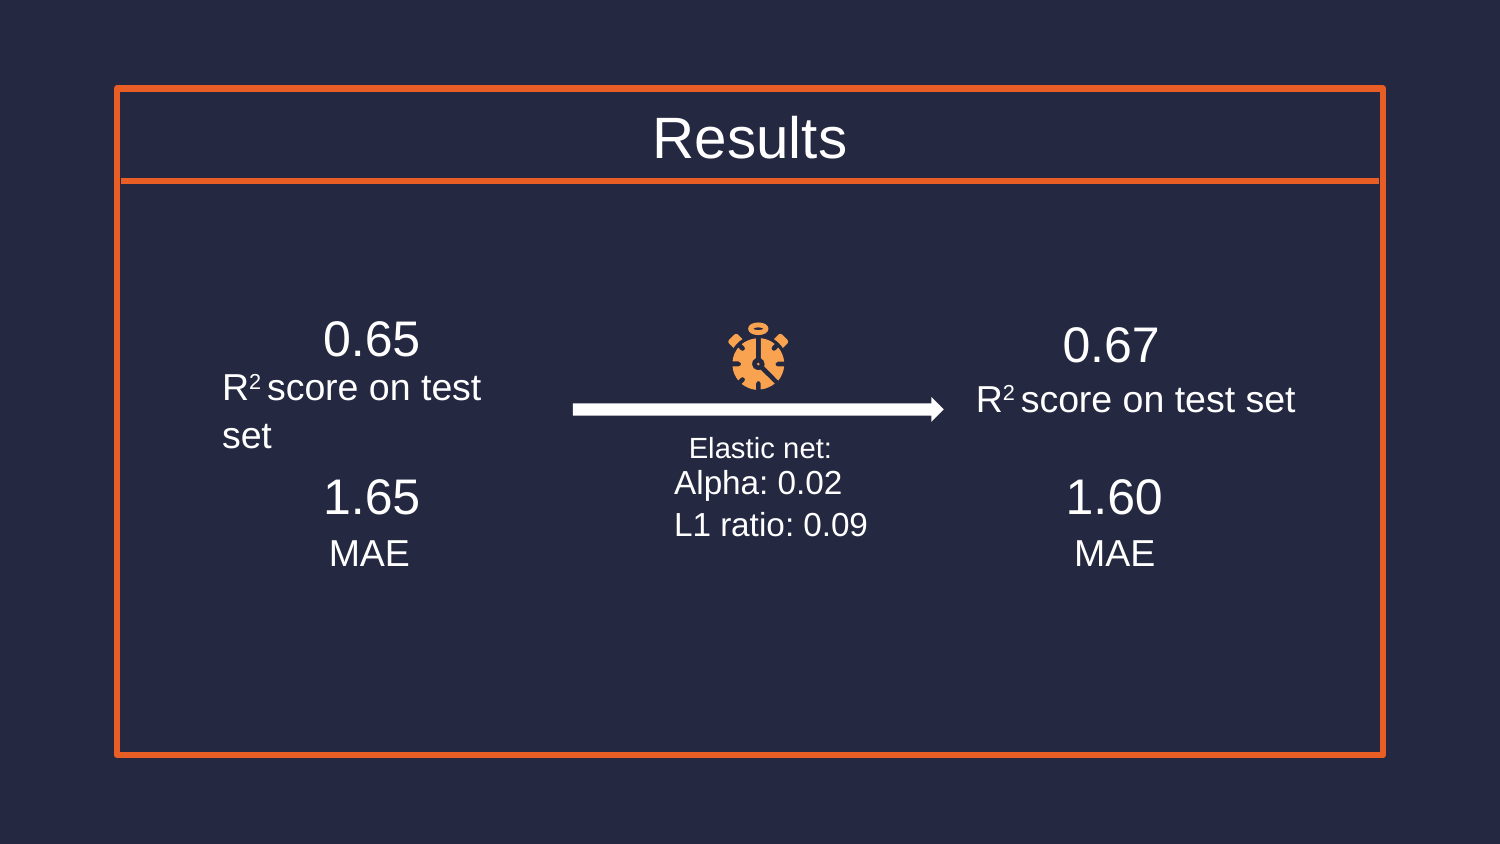

# Results

0.65
0.67

R2 score on test set
R2 score on test set
Elastic net:
Alpha: 0.02
L1 ratio: 0.09
1.65
1.60
MAE
MAE